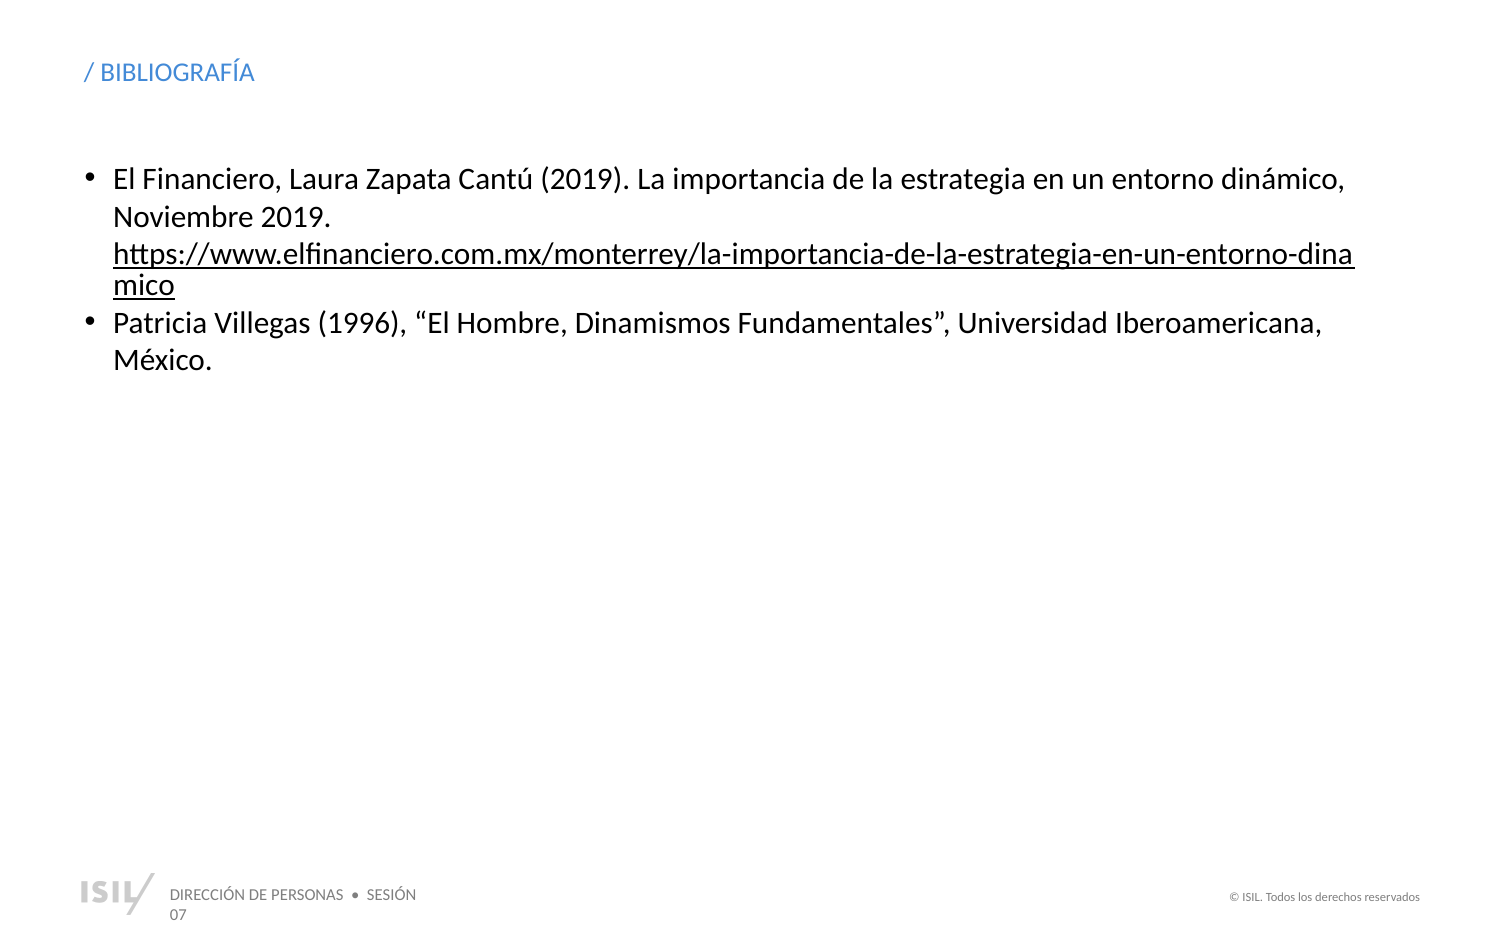

/ BIBLIOGRAFÍA
El Financiero, Laura Zapata Cantú (2019). La importancia de la estrategia en un entorno dinámico, Noviembre 2019. https://www.elfinanciero.com.mx/monterrey/la-importancia-de-la-estrategia-en-un-entorno-dinamico
Patricia Villegas (1996), “El Hombre, Dinamismos Fundamentales”, Universidad Iberoamericana, México.